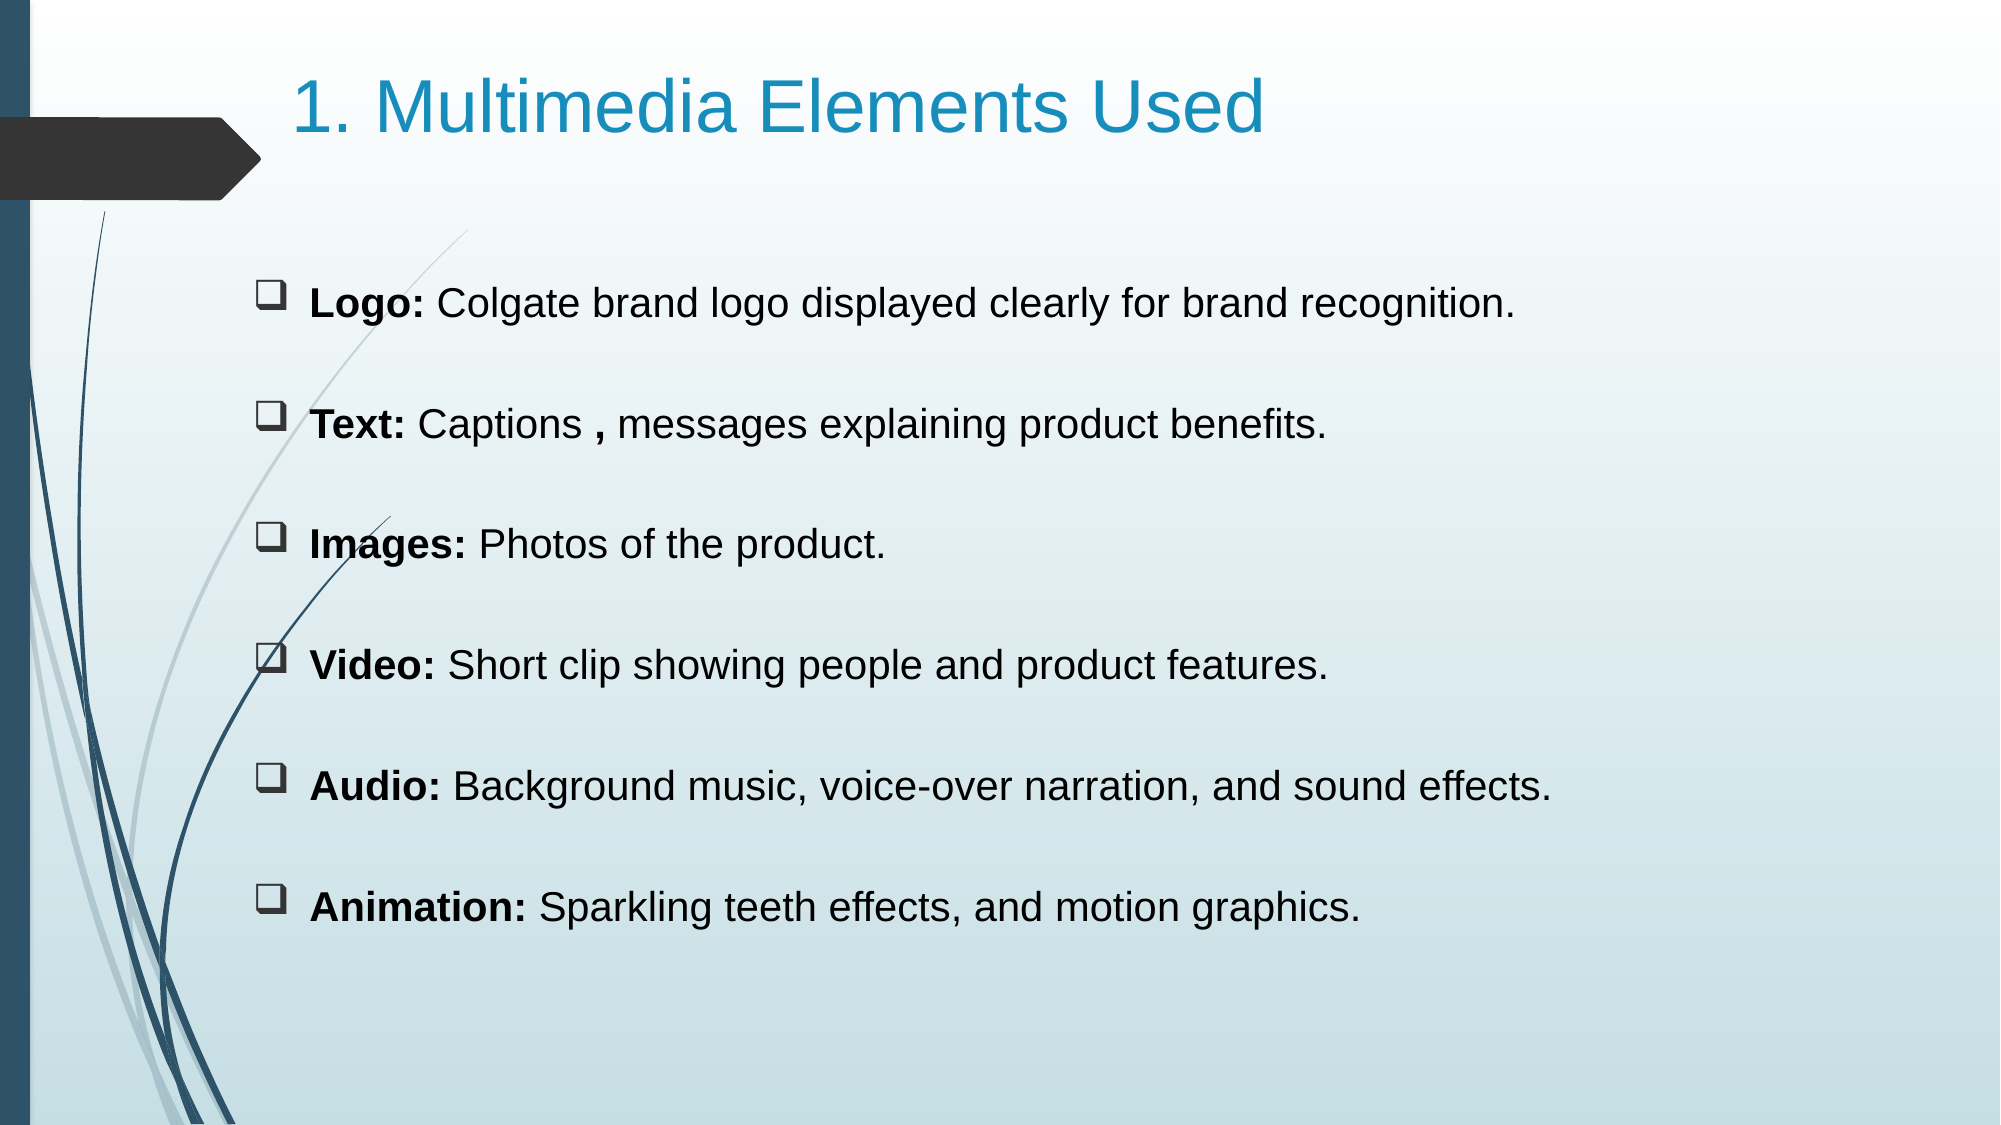

# 1. Multimedia Elements Used
Logo: Colgate brand logo displayed clearly for brand recognition.
Text: Captions , messages explaining product benefits.
Images: Photos of the product.
Video: Short clip showing people and product features.
Audio: Background music, voice-over narration, and sound effects.
Animation: Sparkling teeth effects, and motion graphics.